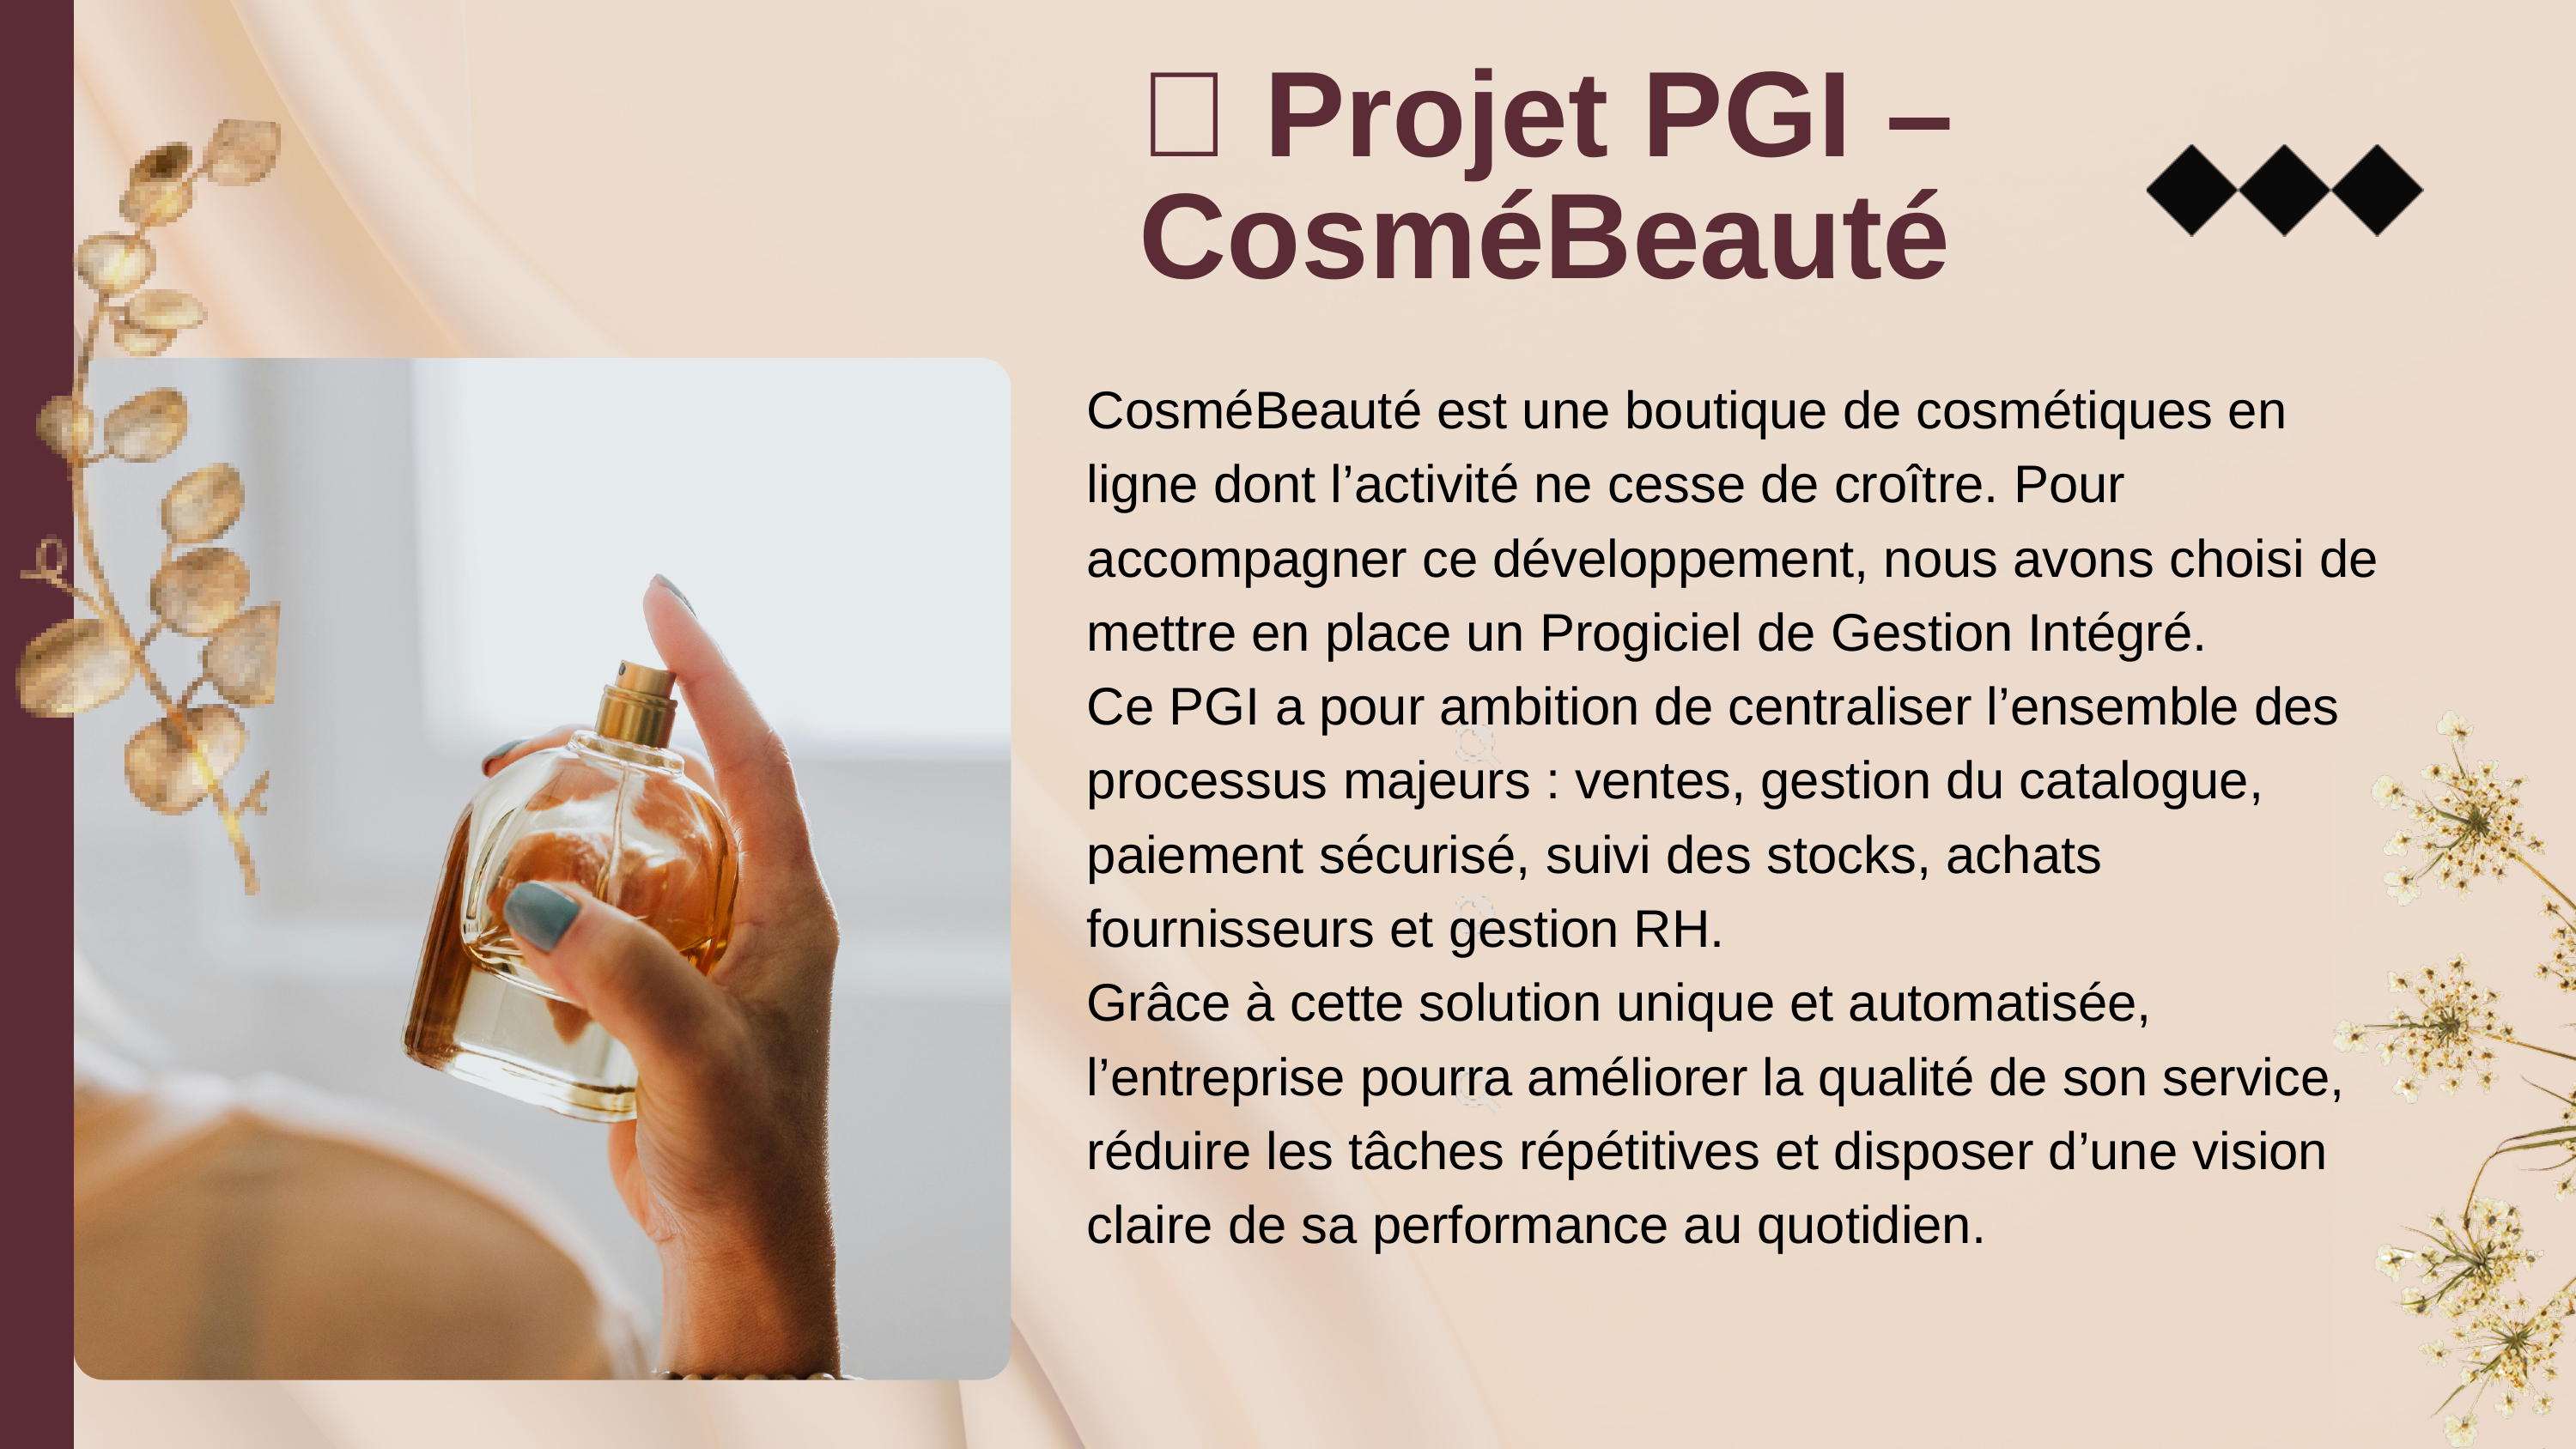

🧴 Projet PGI – CosméBeauté

CosméBeauté est une boutique de cosmétiques en ligne dont l’activité ne cesse de croître. Pour accompagner ce développement, nous avons choisi de mettre en place un Progiciel de Gestion Intégré.
Ce PGI a pour ambition de centraliser l’ensemble des processus majeurs : ventes, gestion du catalogue, paiement sécurisé, suivi des stocks, achats fournisseurs et gestion RH.
Grâce à cette solution unique et automatisée, l’entreprise pourra améliorer la qualité de son service, réduire les tâches répétitives et disposer d’une vision claire de sa performance au quotidien.